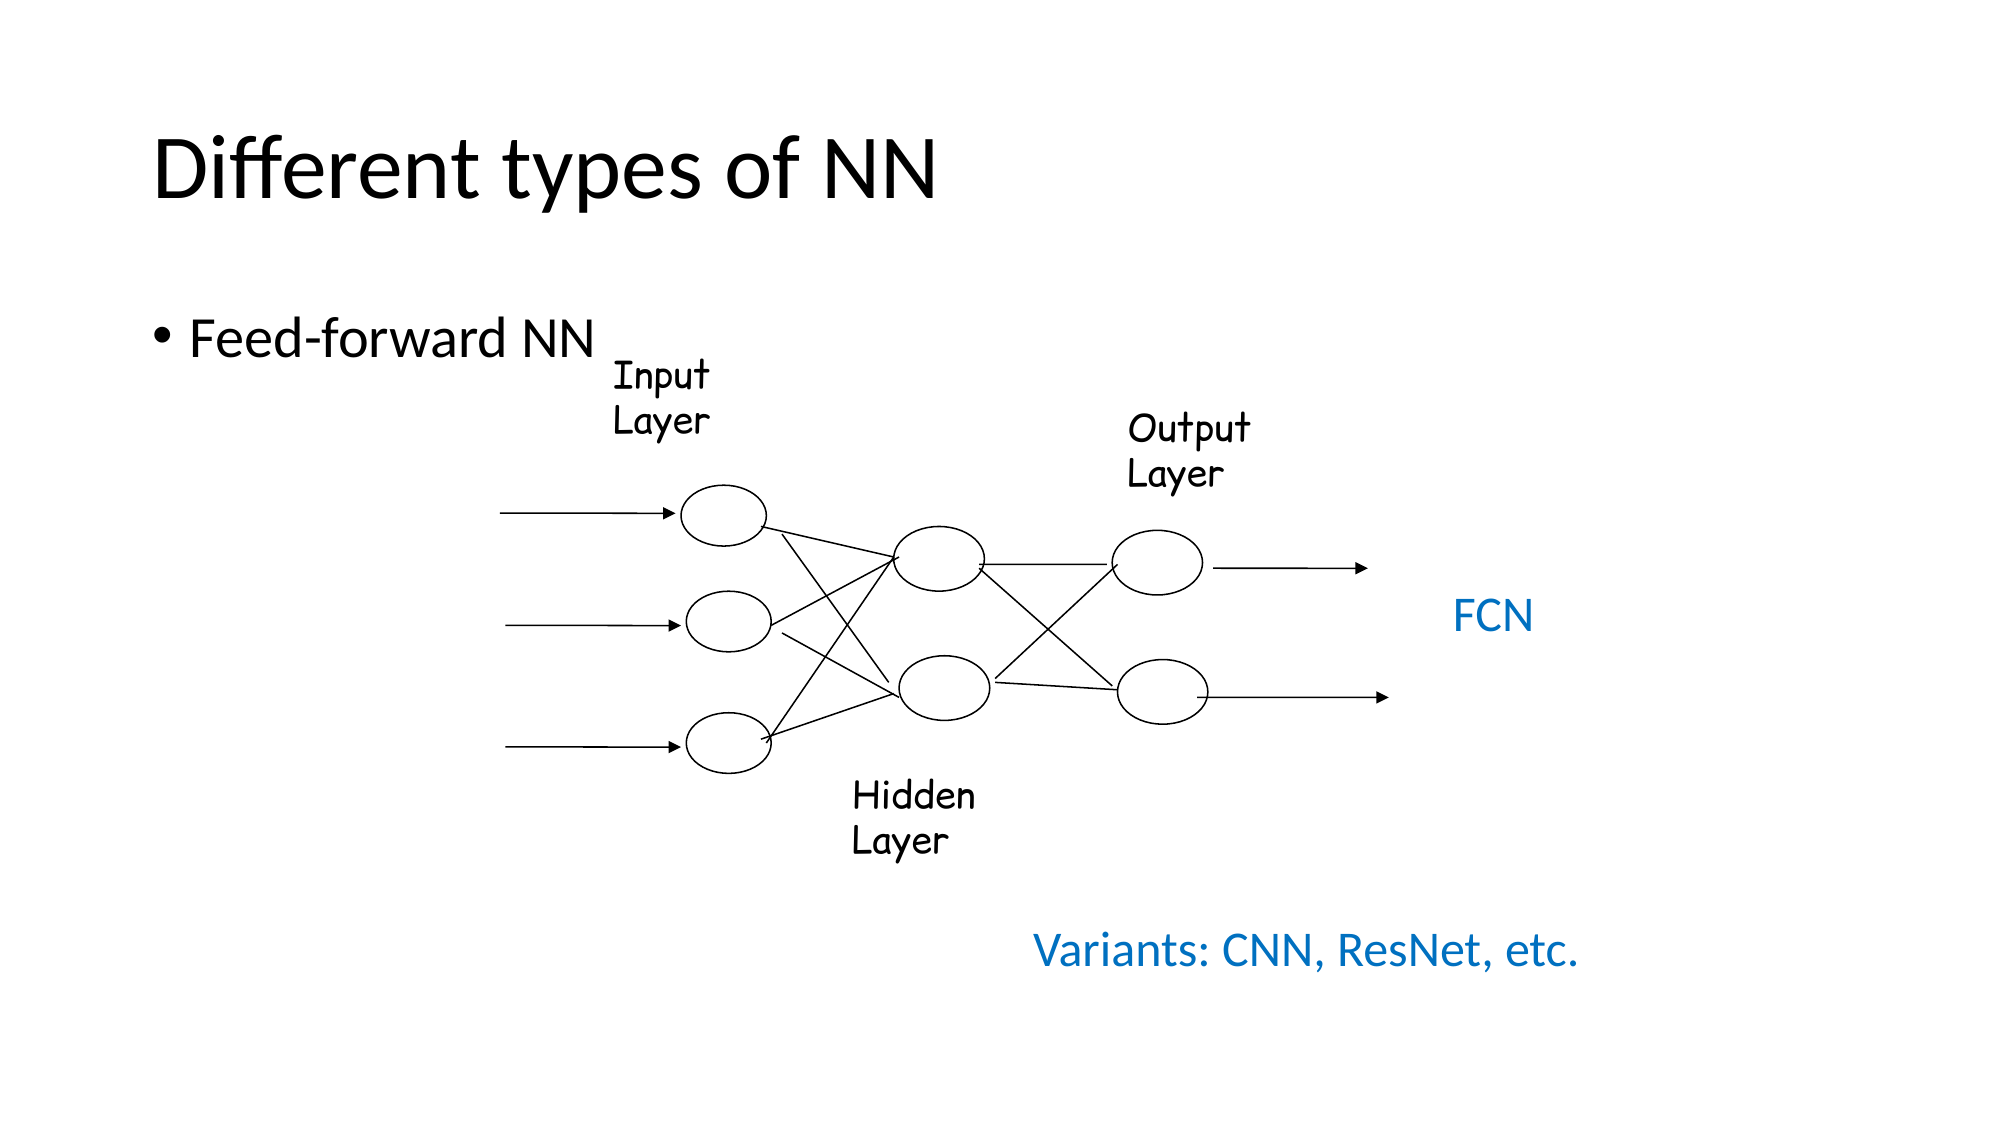

# Different types of NN
Feed-forward NN

Input
Layer
Output
Layer

Hidden
Layer
FCN
Variants: CNN, ResNet, etc.